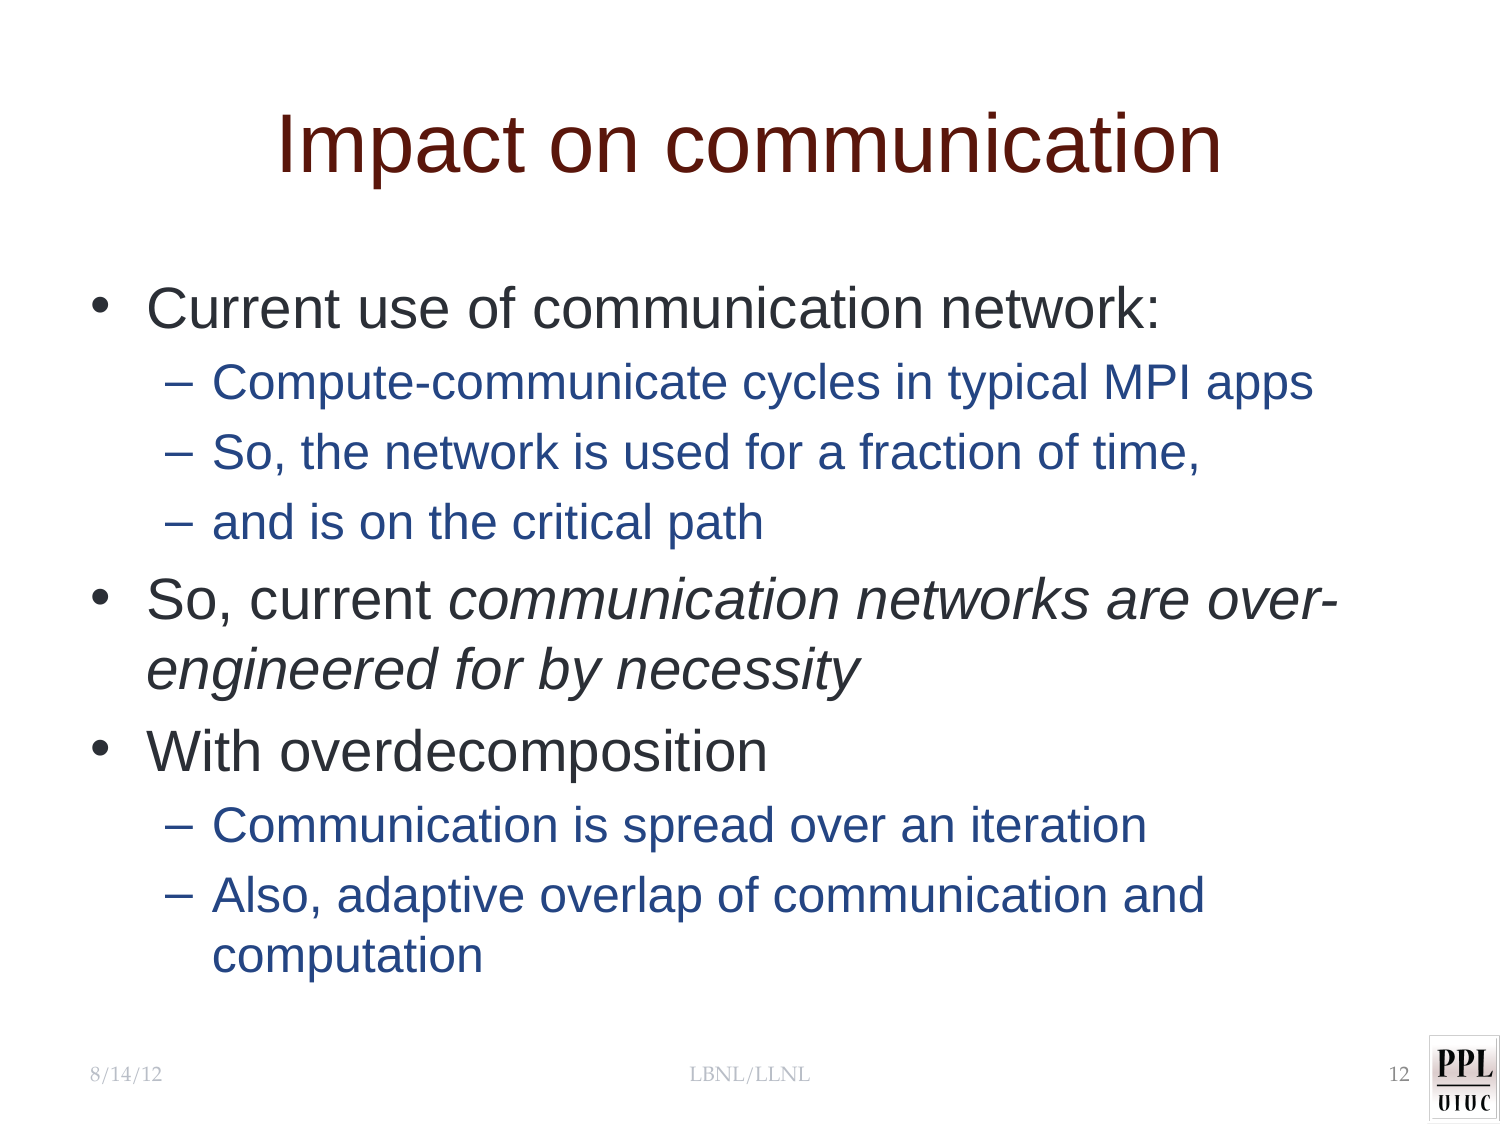

# Impact on communication
Current use of communication network:
Compute-communicate cycles in typical MPI apps
So, the network is used for a fraction of time,
and is on the critical path
So, current communication networks are over-engineered for by necessity
With overdecomposition
Communication is spread over an iteration
Also, adaptive overlap of communication and computation
8/14/12
LBNL/LLNL
12